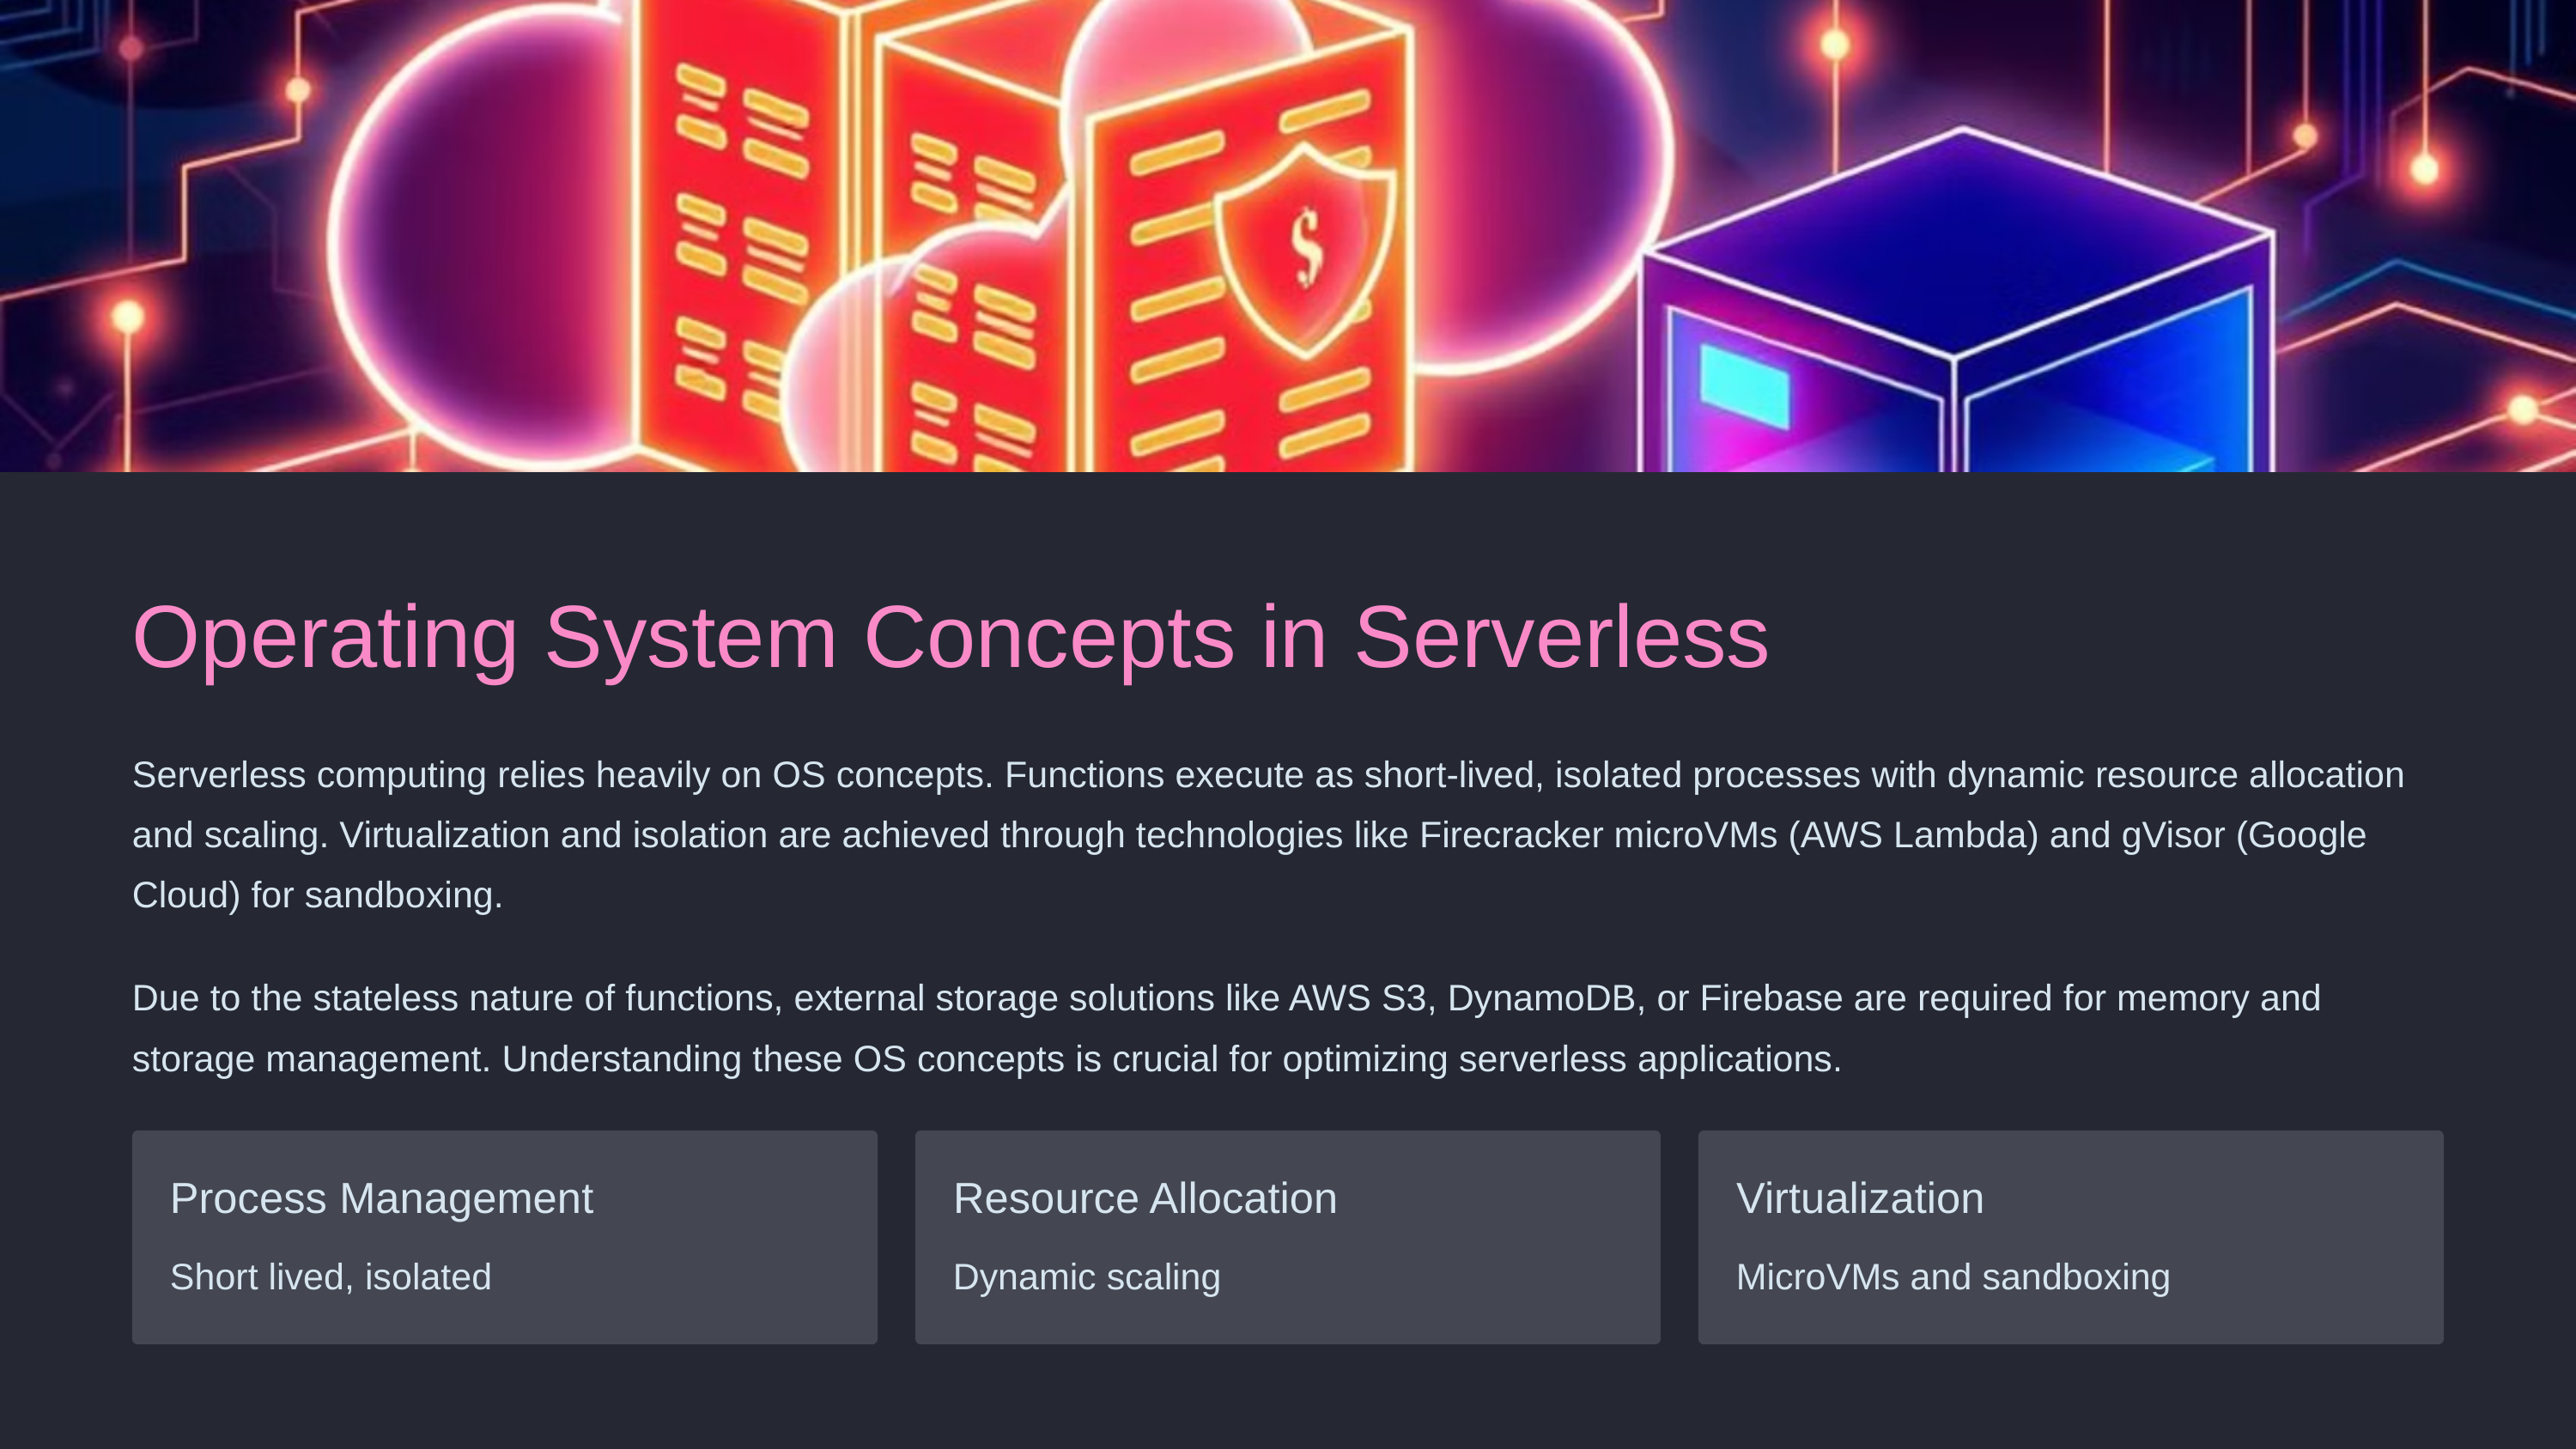

Operating System Concepts in Serverless

Serverless computing relies heavily on OS concepts. Functions execute as short-lived, isolated processes with dynamic resource allocation and scaling. Virtualization and isolation are achieved through technologies like Firecracker microVMs (AWS Lambda) and gVisor (Google Cloud) for sandboxing.

Due to the stateless nature of functions, external storage solutions like AWS S3, DynamoDB, or Firebase are required for memory and storage management. Understanding these OS concepts is crucial for optimizing serverless applications.

Process Management

Resource Allocation

Virtualization

Short lived, isolated

Dynamic scaling

MicroVMs and sandboxing